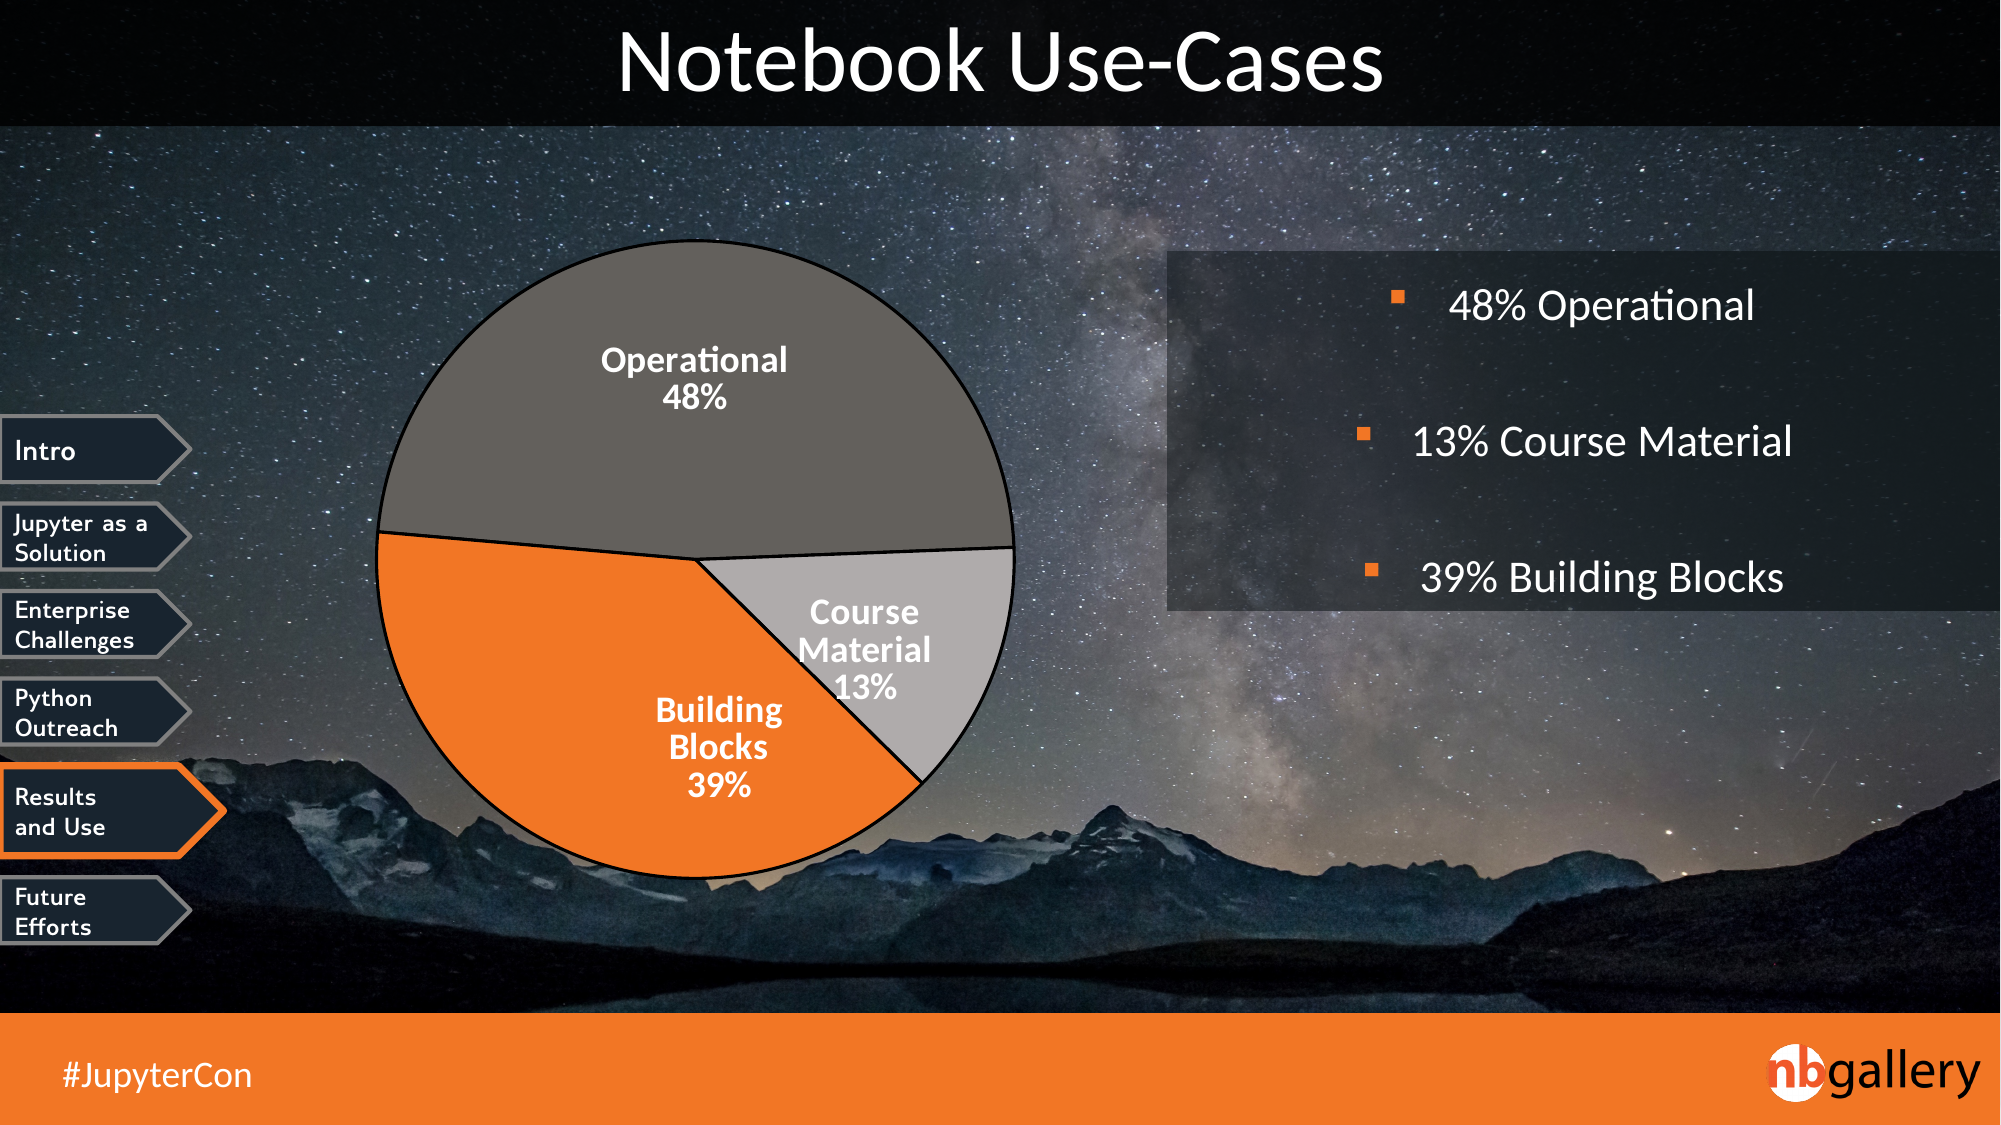

# Notebook Use-Cases

### Chart

| Category | Percentage |
|---|---|
| Operational | 48.0 |
| Course Material | 13.0 |
| Building Blocks | 39.0 |
48% Operational

13% Course Material

39% Building Blocks